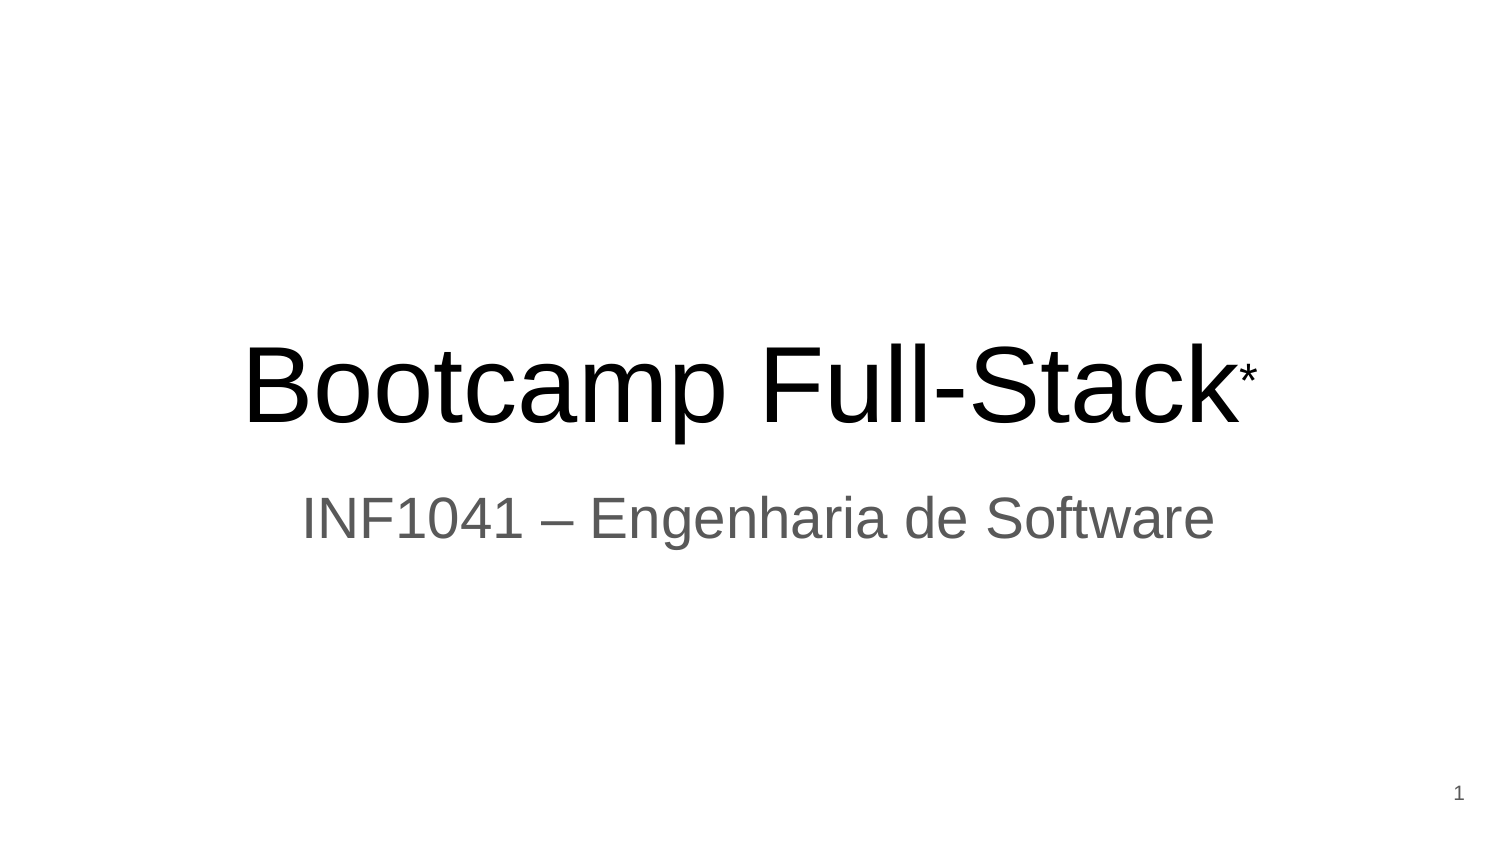

# Bootcamp Full-Stack*
INF1041 – Engenharia de Software
*Alguns slides adaptados de Fernando Correia e Dienison Braga
1